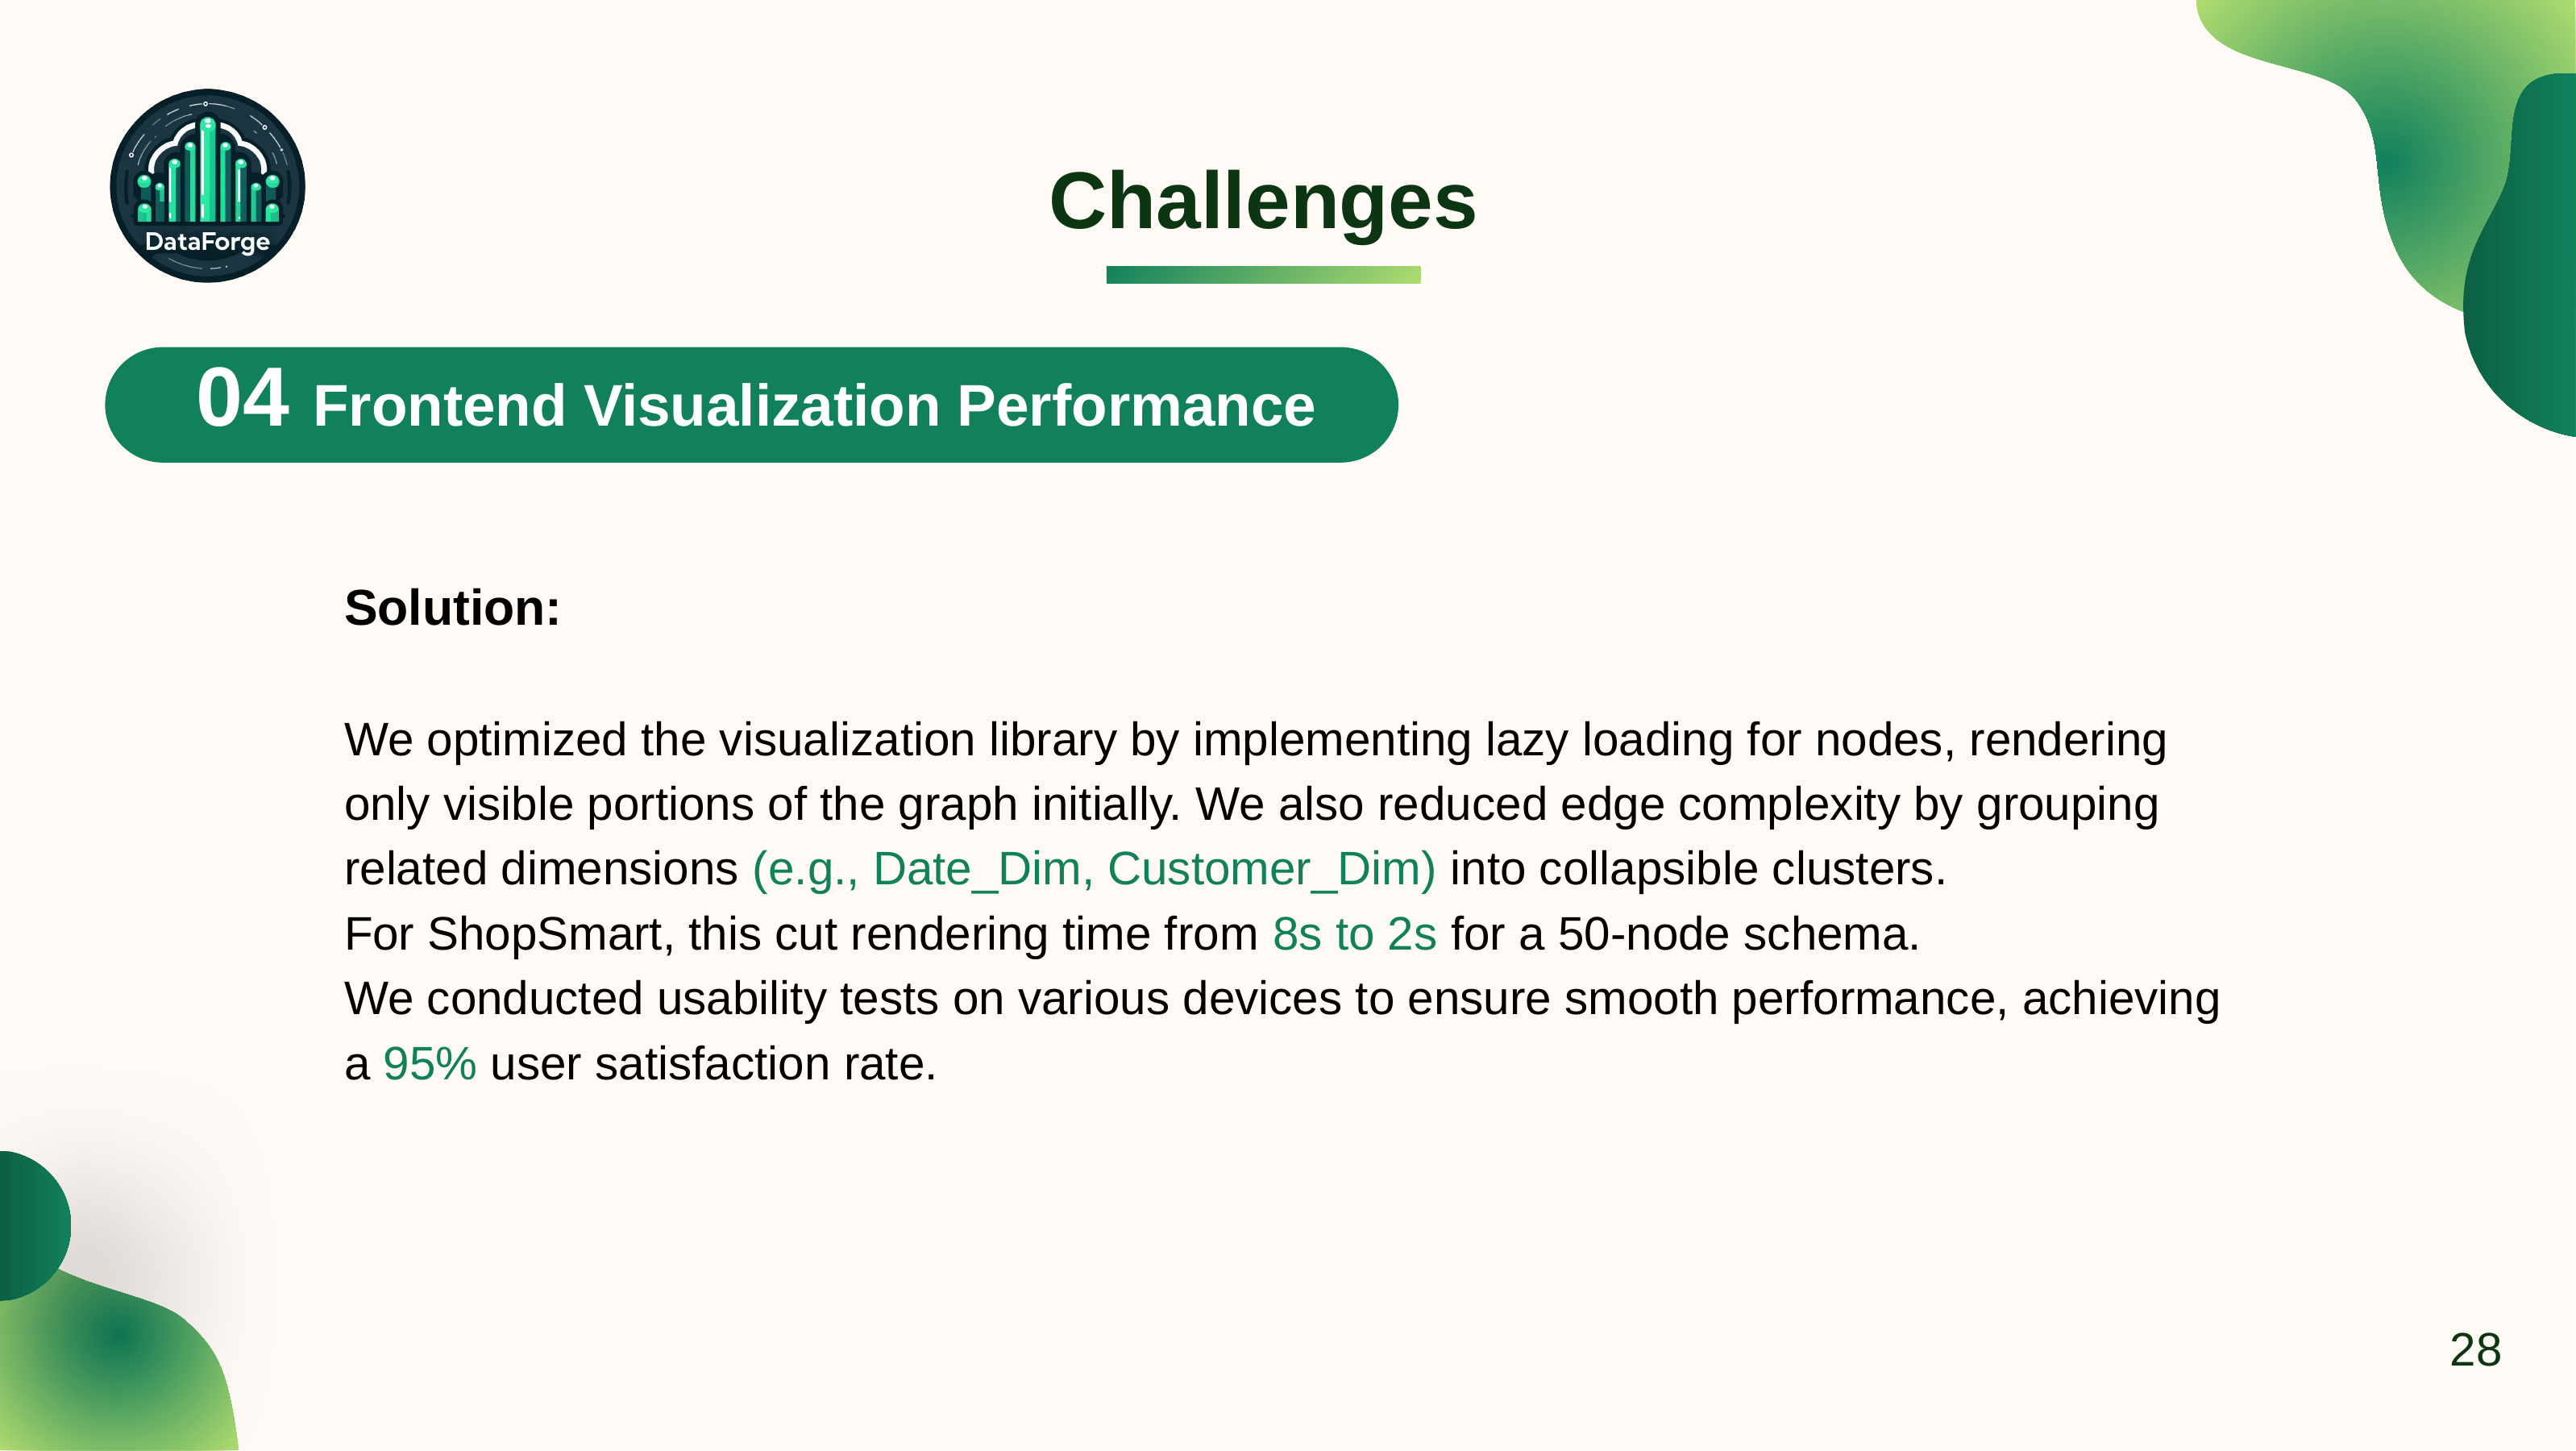

Challenges

04 Frontend Visualization Performance

Solution:

We optimized the visualization library by implementing lazy loading for nodes, rendering only visible portions of the graph initially. We also reduced edge complexity by grouping related dimensions (e.g., Date_Dim, Customer_Dim) into collapsible clusters.
For ShopSmart, this cut rendering time from 8s to 2s for a 50-node schema.
We conducted usability tests on various devices to ensure smooth performance, achieving a 95% user satisfaction rate.
28